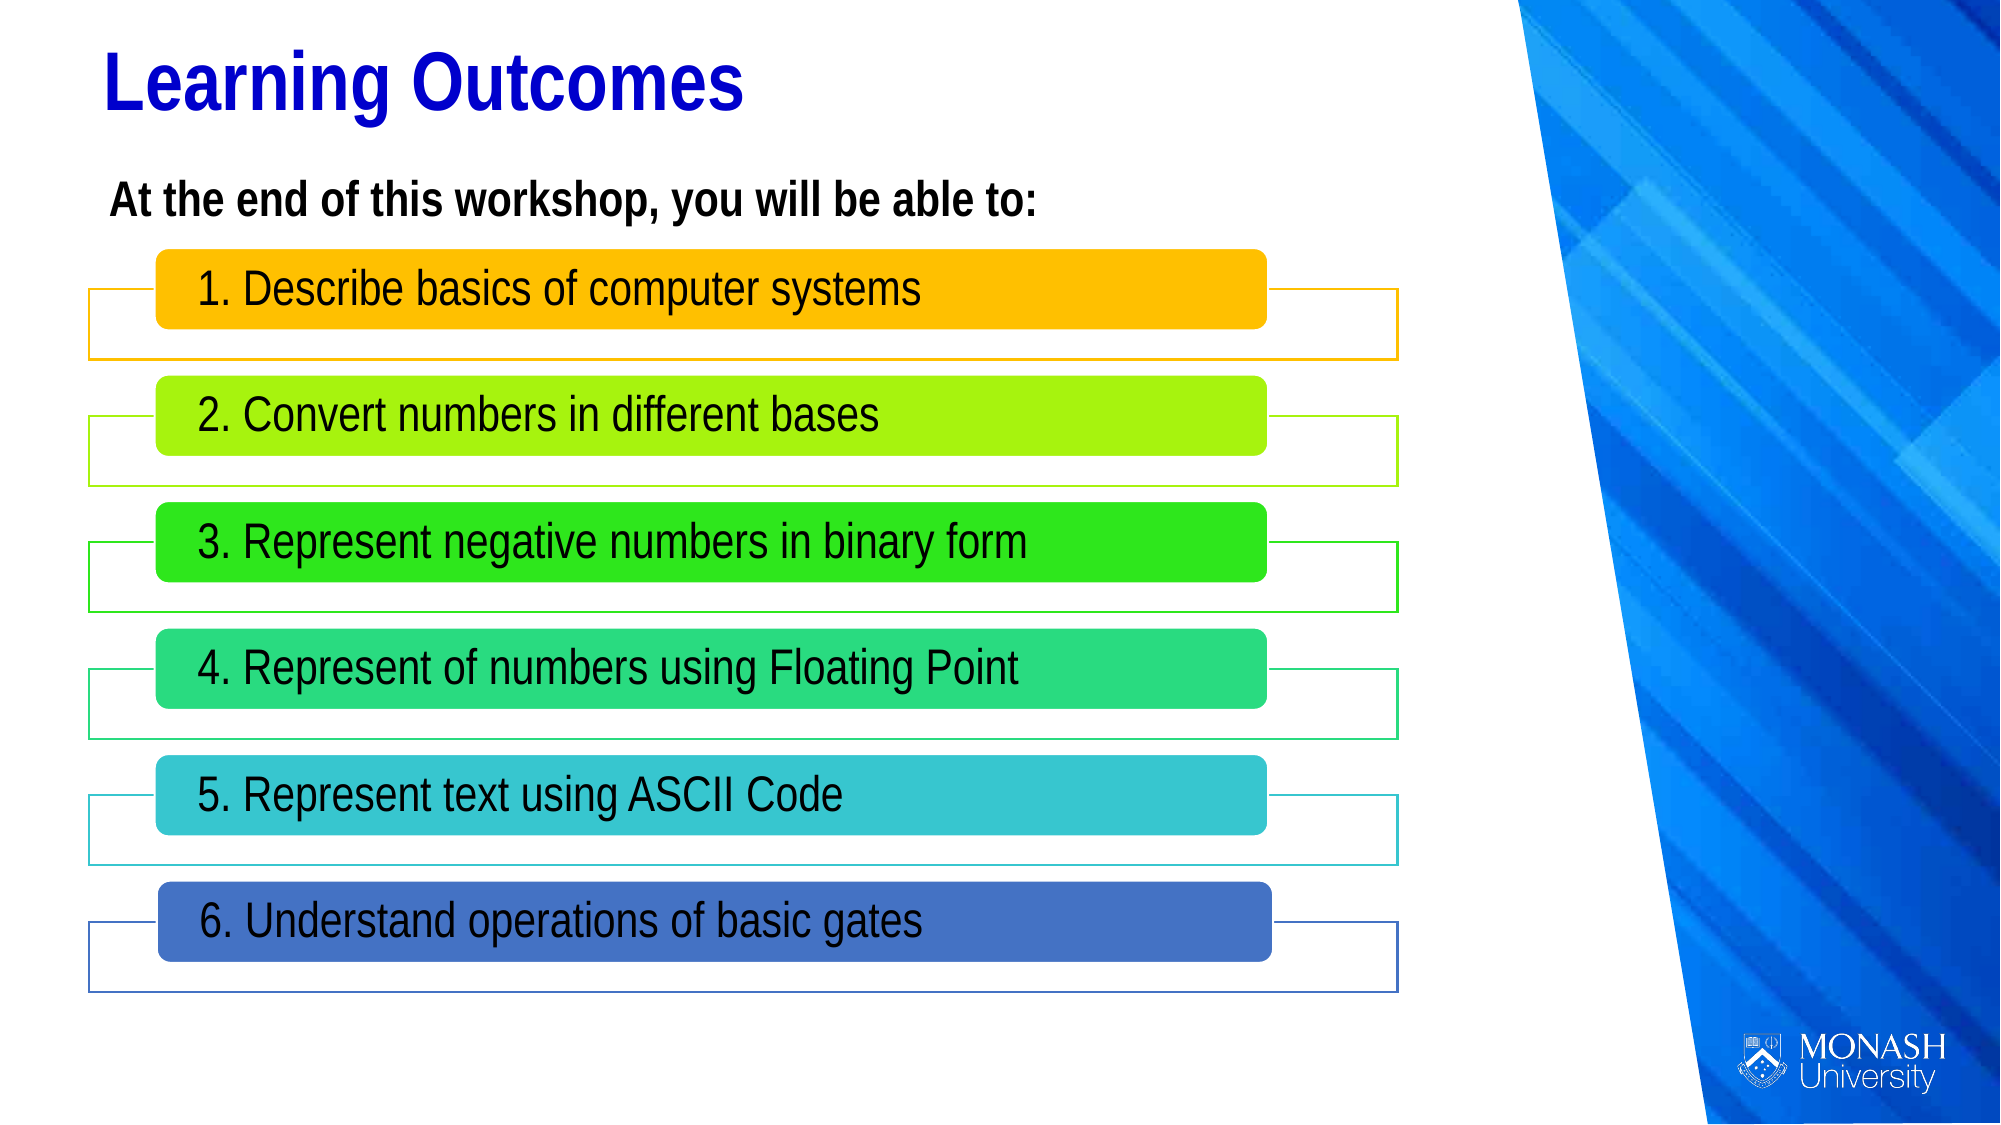

Learning Outcomes
At the end of this workshop, you will be able to:
1. Describe basics of computer systems
2. Convert numbers in different bases
3. Represent negative numbers in binary form
4. Represent of numbers using Floating Point
5. Represent text using ASCII Code
6. Understand operations of basic gates